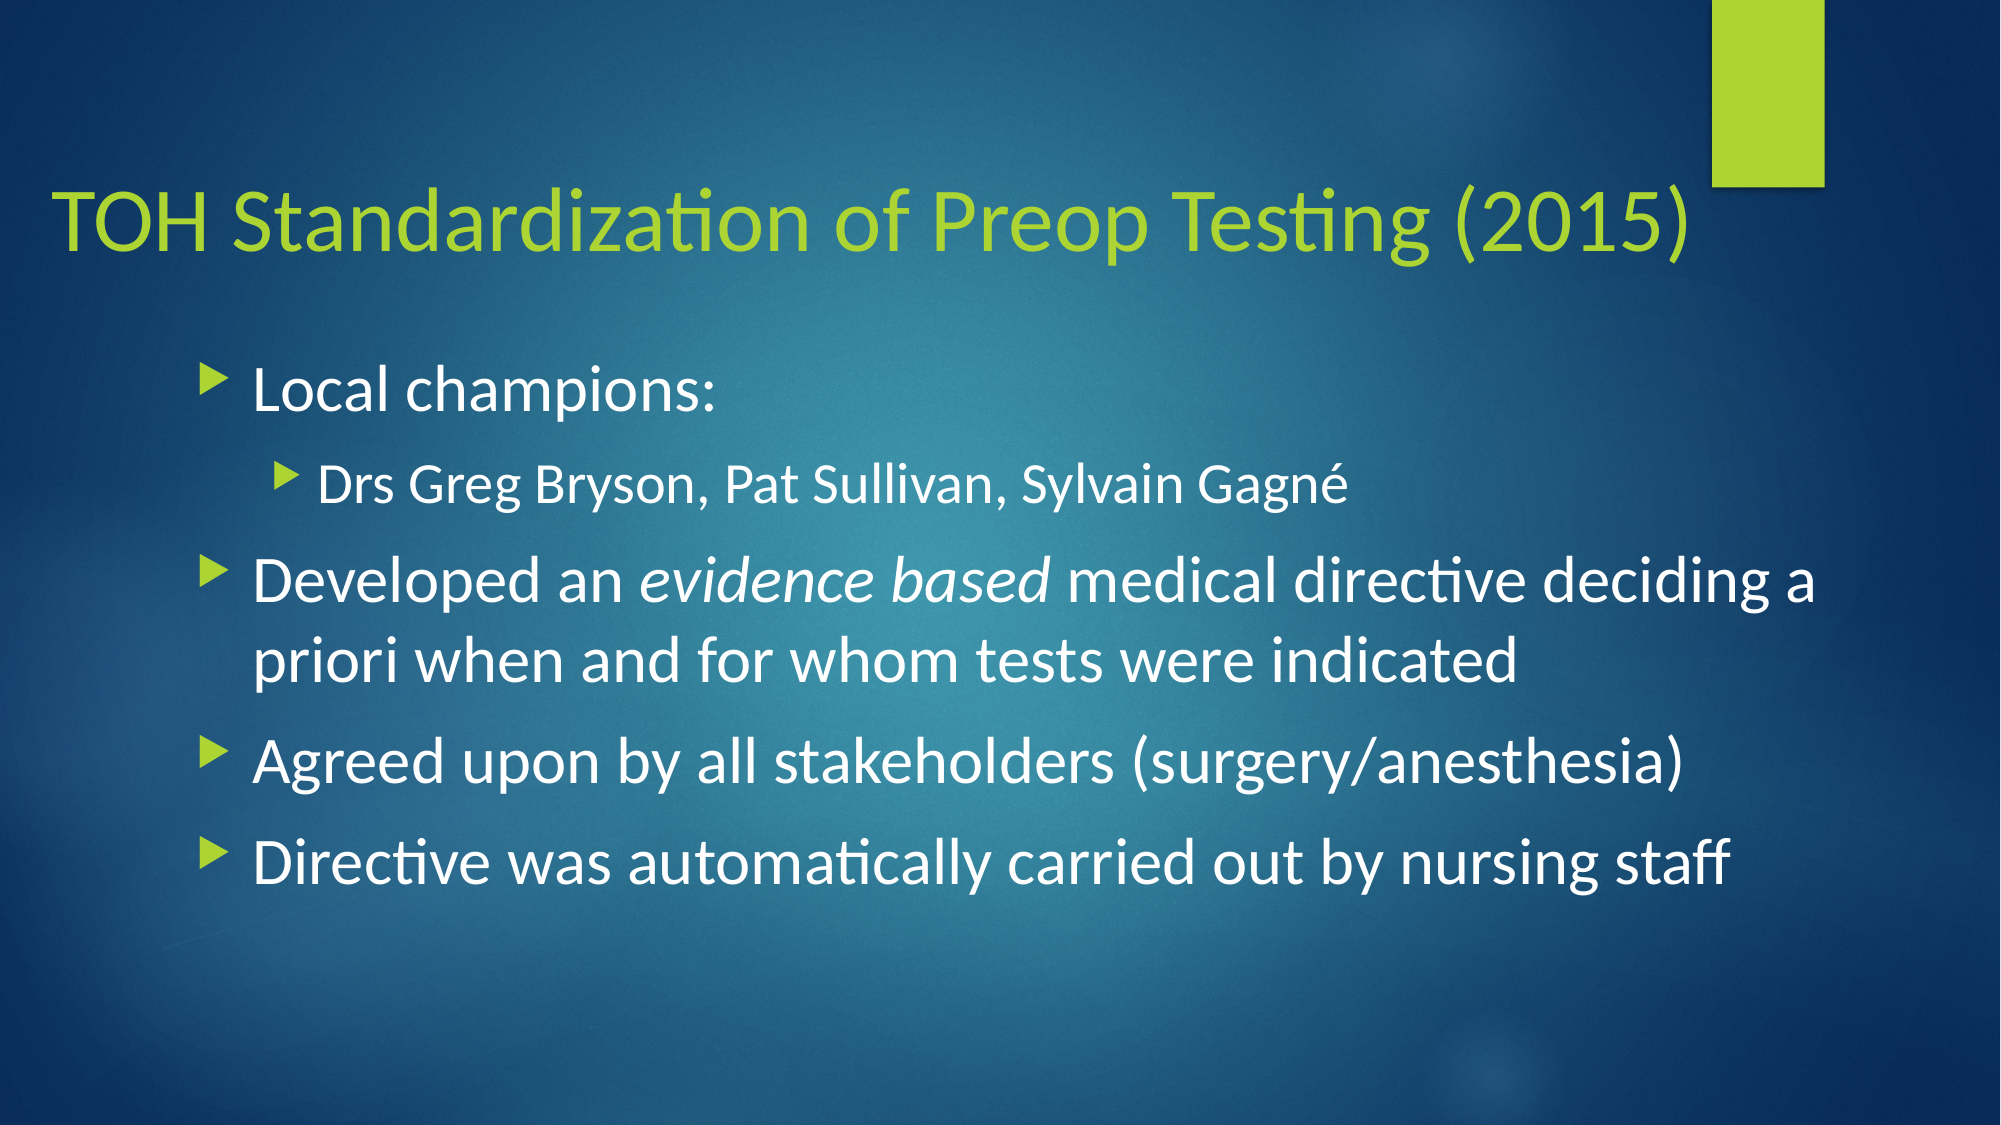

# TOH Standardization of Preop Testing (2015)
Local champions:
Drs Greg Bryson, Pat Sullivan, Sylvain Gagné
Developed an evidence based medical directive deciding a priori when and for whom tests were indicated
Agreed upon by all stakeholders (surgery/anesthesia)
Directive was automatically carried out by nursing staff